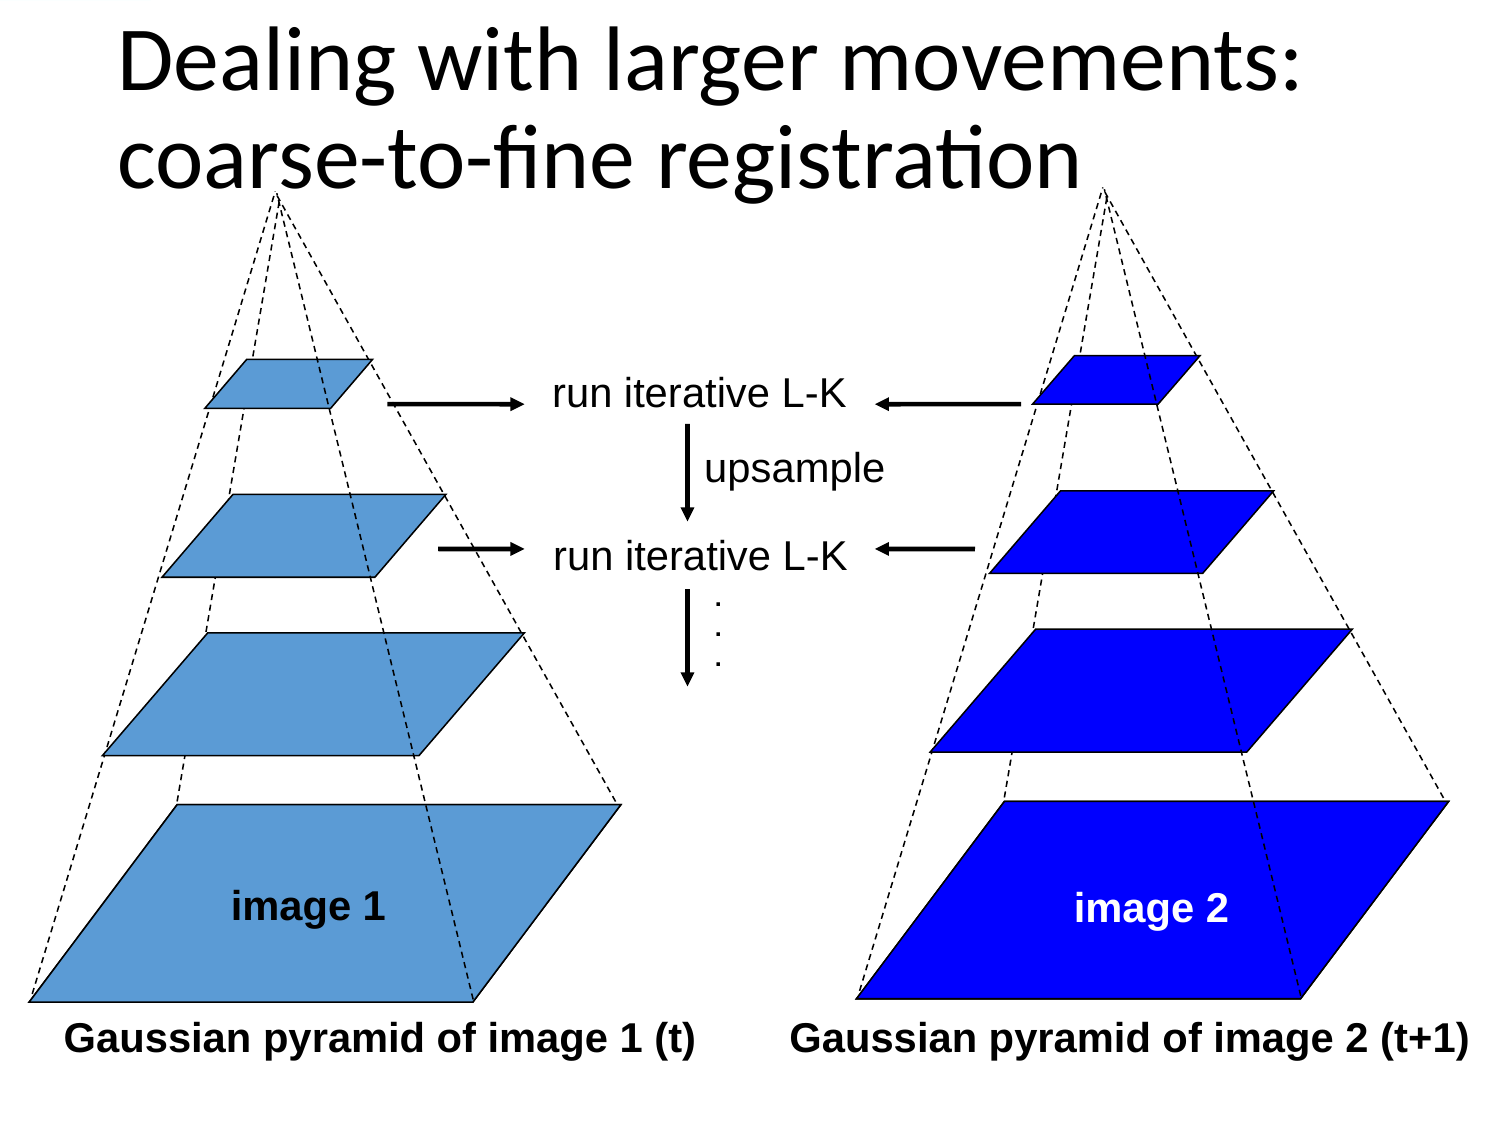

# Dealing with larger movements: coarse-to-fine registration

Gaussian pyramid of image 2 (t+1)

Gaussian pyramid of image 1 (t)
image 1
image 2
run iterative L-K

upsample
run iterative L-K

.
.
.

image I

image J